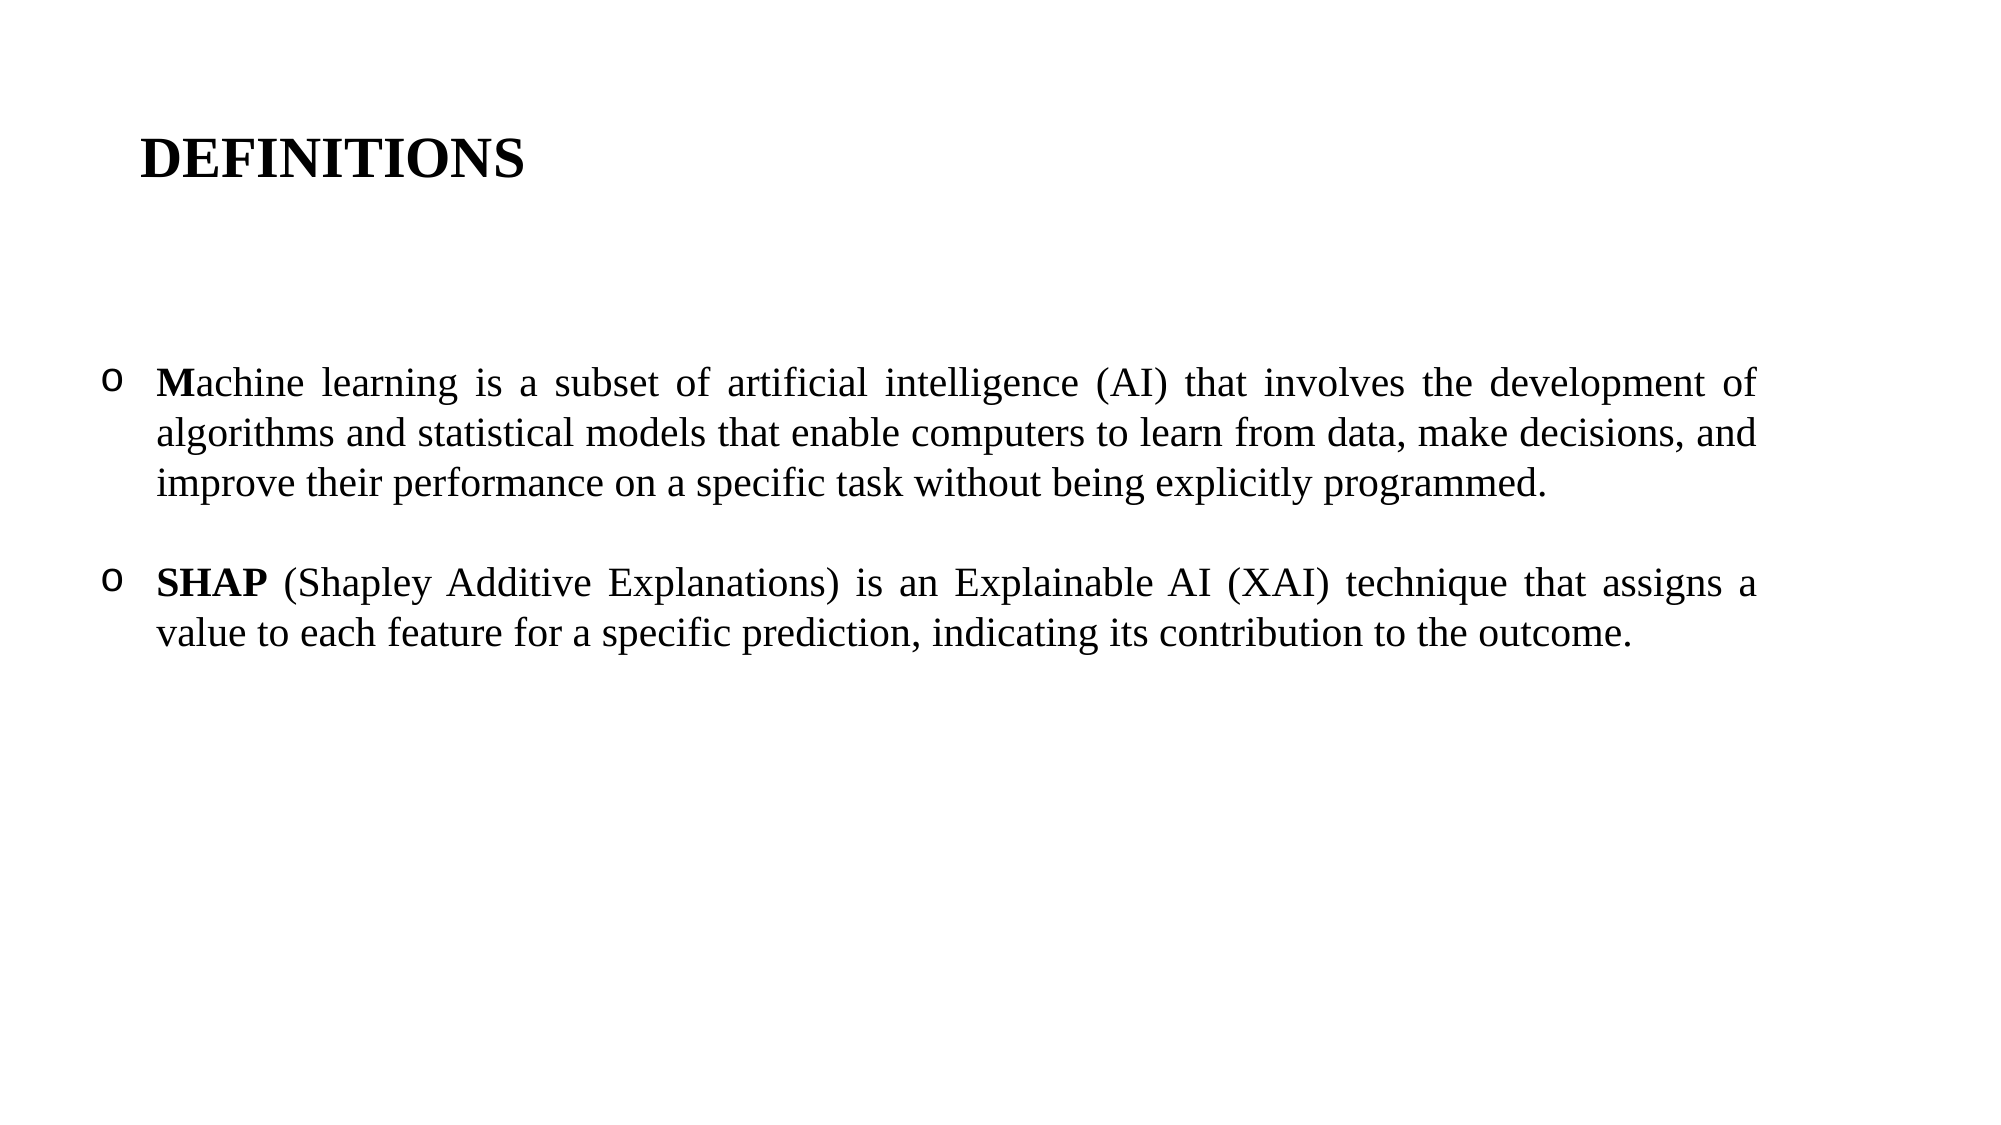

DEFINITIONS
Machine learning is a subset of artificial intelligence (AI) that involves the development of algorithms and statistical models that enable computers to learn from data, make decisions, and improve their performance on a specific task without being explicitly programmed.

SHAP (Shapley Additive Explanations) is an Explainable AI (XAI) technique that assigns a value to each feature for a specific prediction, indicating its contribution to the outcome.